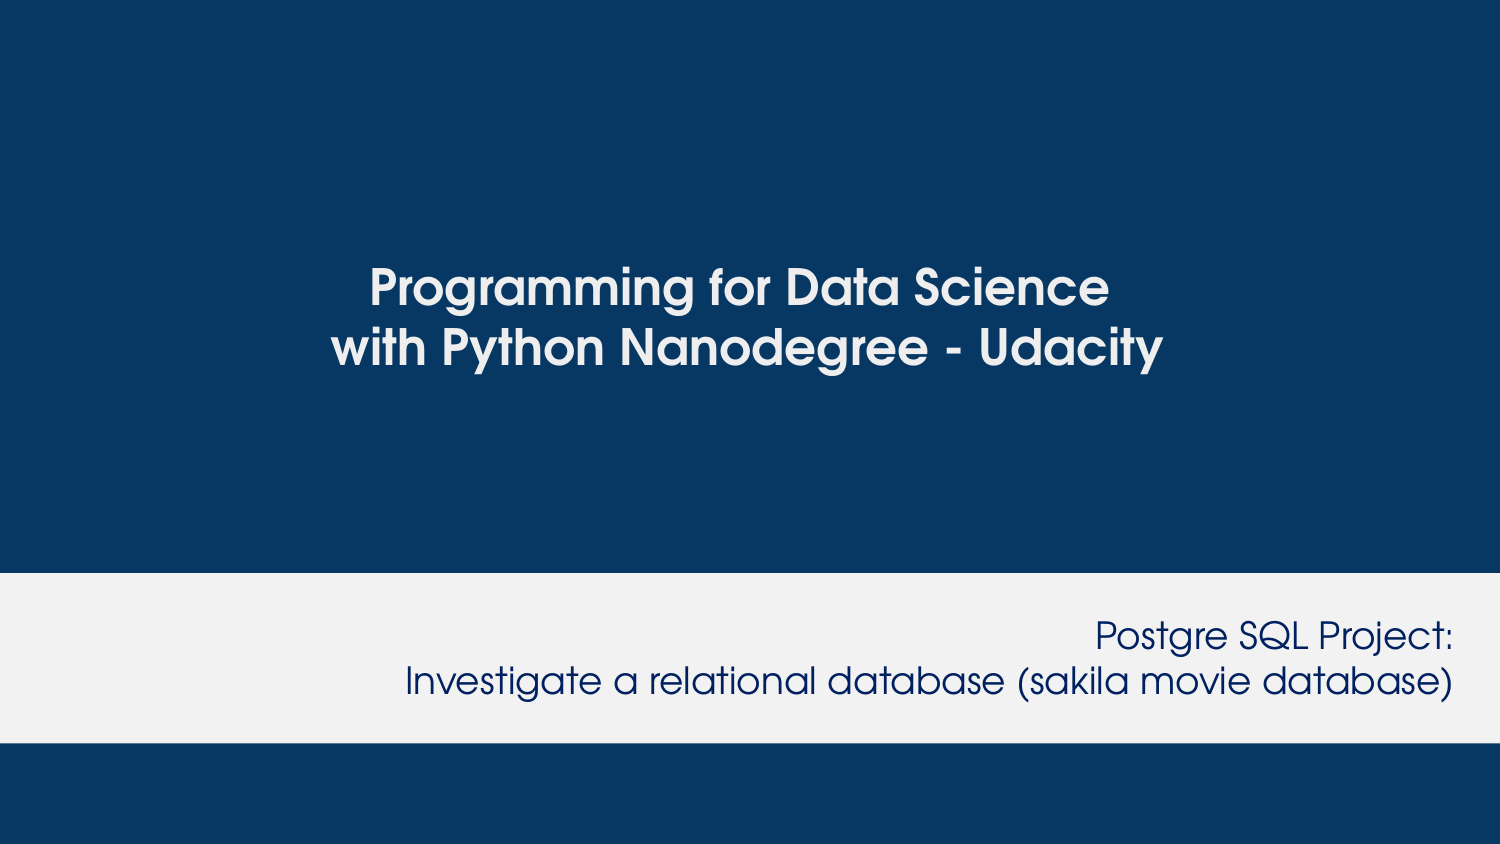

Programming for Data Science
with Python Nanodegree - Udacity

Postgre SQL Project:
Investigate a relational database (sakila movie database)